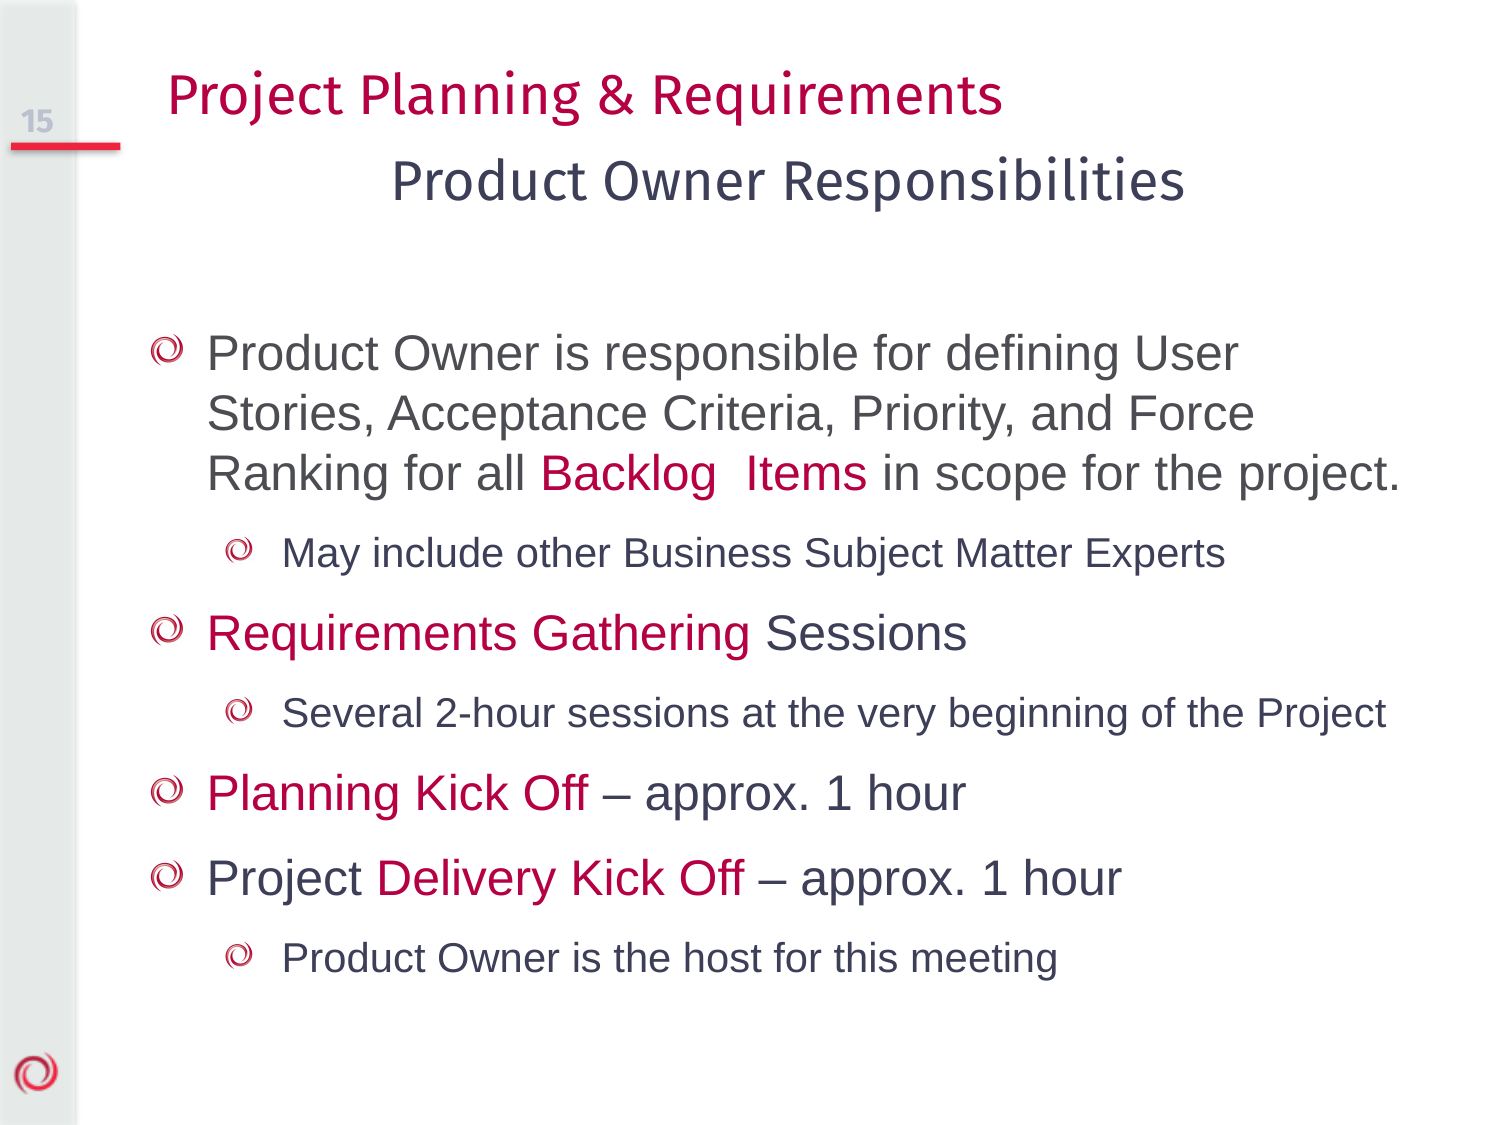

Project Planning & Requirements
Product Owner Responsibilities
15
Product Owner is responsible for defining User Stories, Acceptance Criteria, Priority, and Force Ranking for all Backlog  Items in scope for the project.
May include other Business Subject Matter Experts
Requirements Gathering Sessions
Several 2-hour sessions at the very beginning of the Project
Planning Kick Off – approx. 1 hour
Project Delivery Kick Off – approx. 1 hour
Product Owner is the host for this meeting